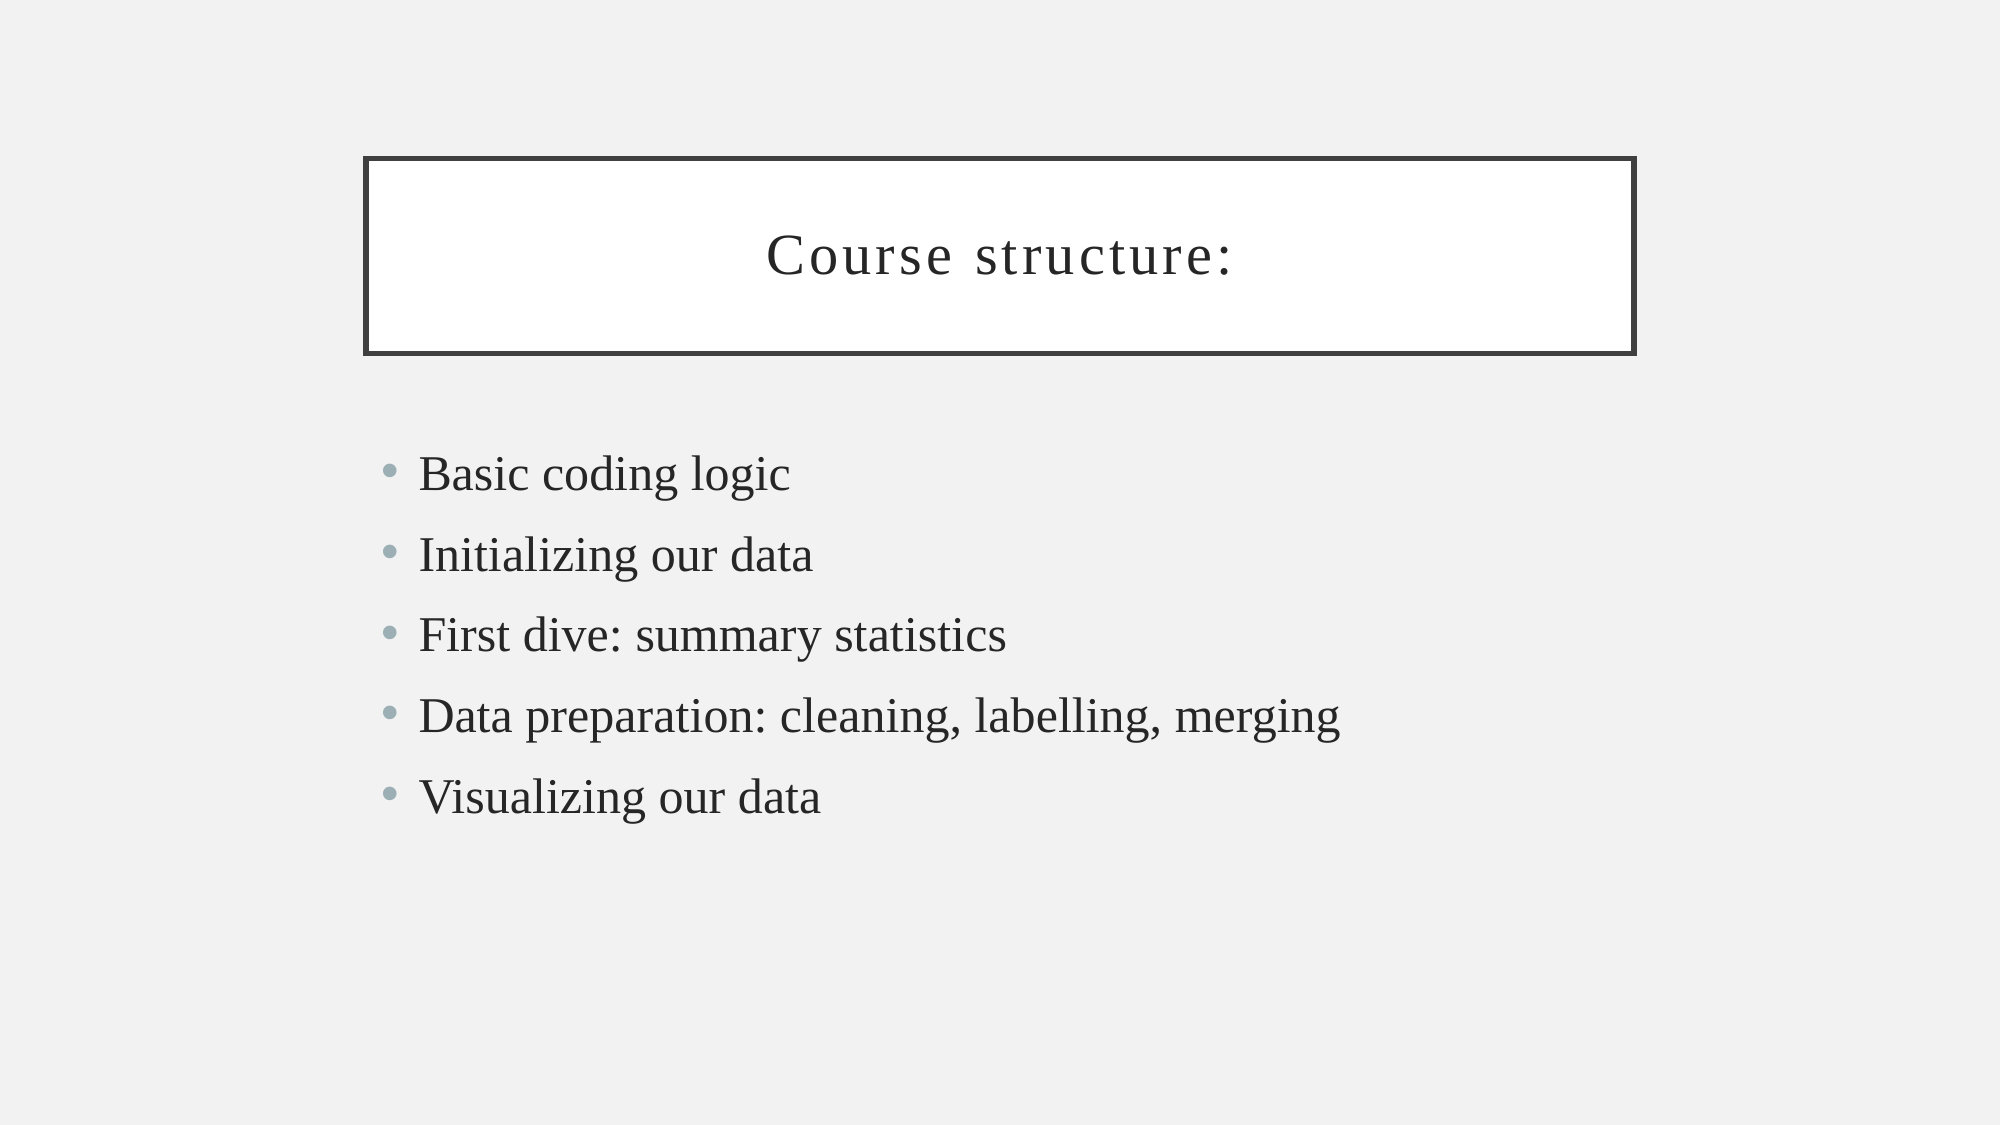

# Course structure:
Basic coding logic
Initializing our data
First dive: summary statistics
Data preparation: cleaning, labelling, merging
Visualizing our data